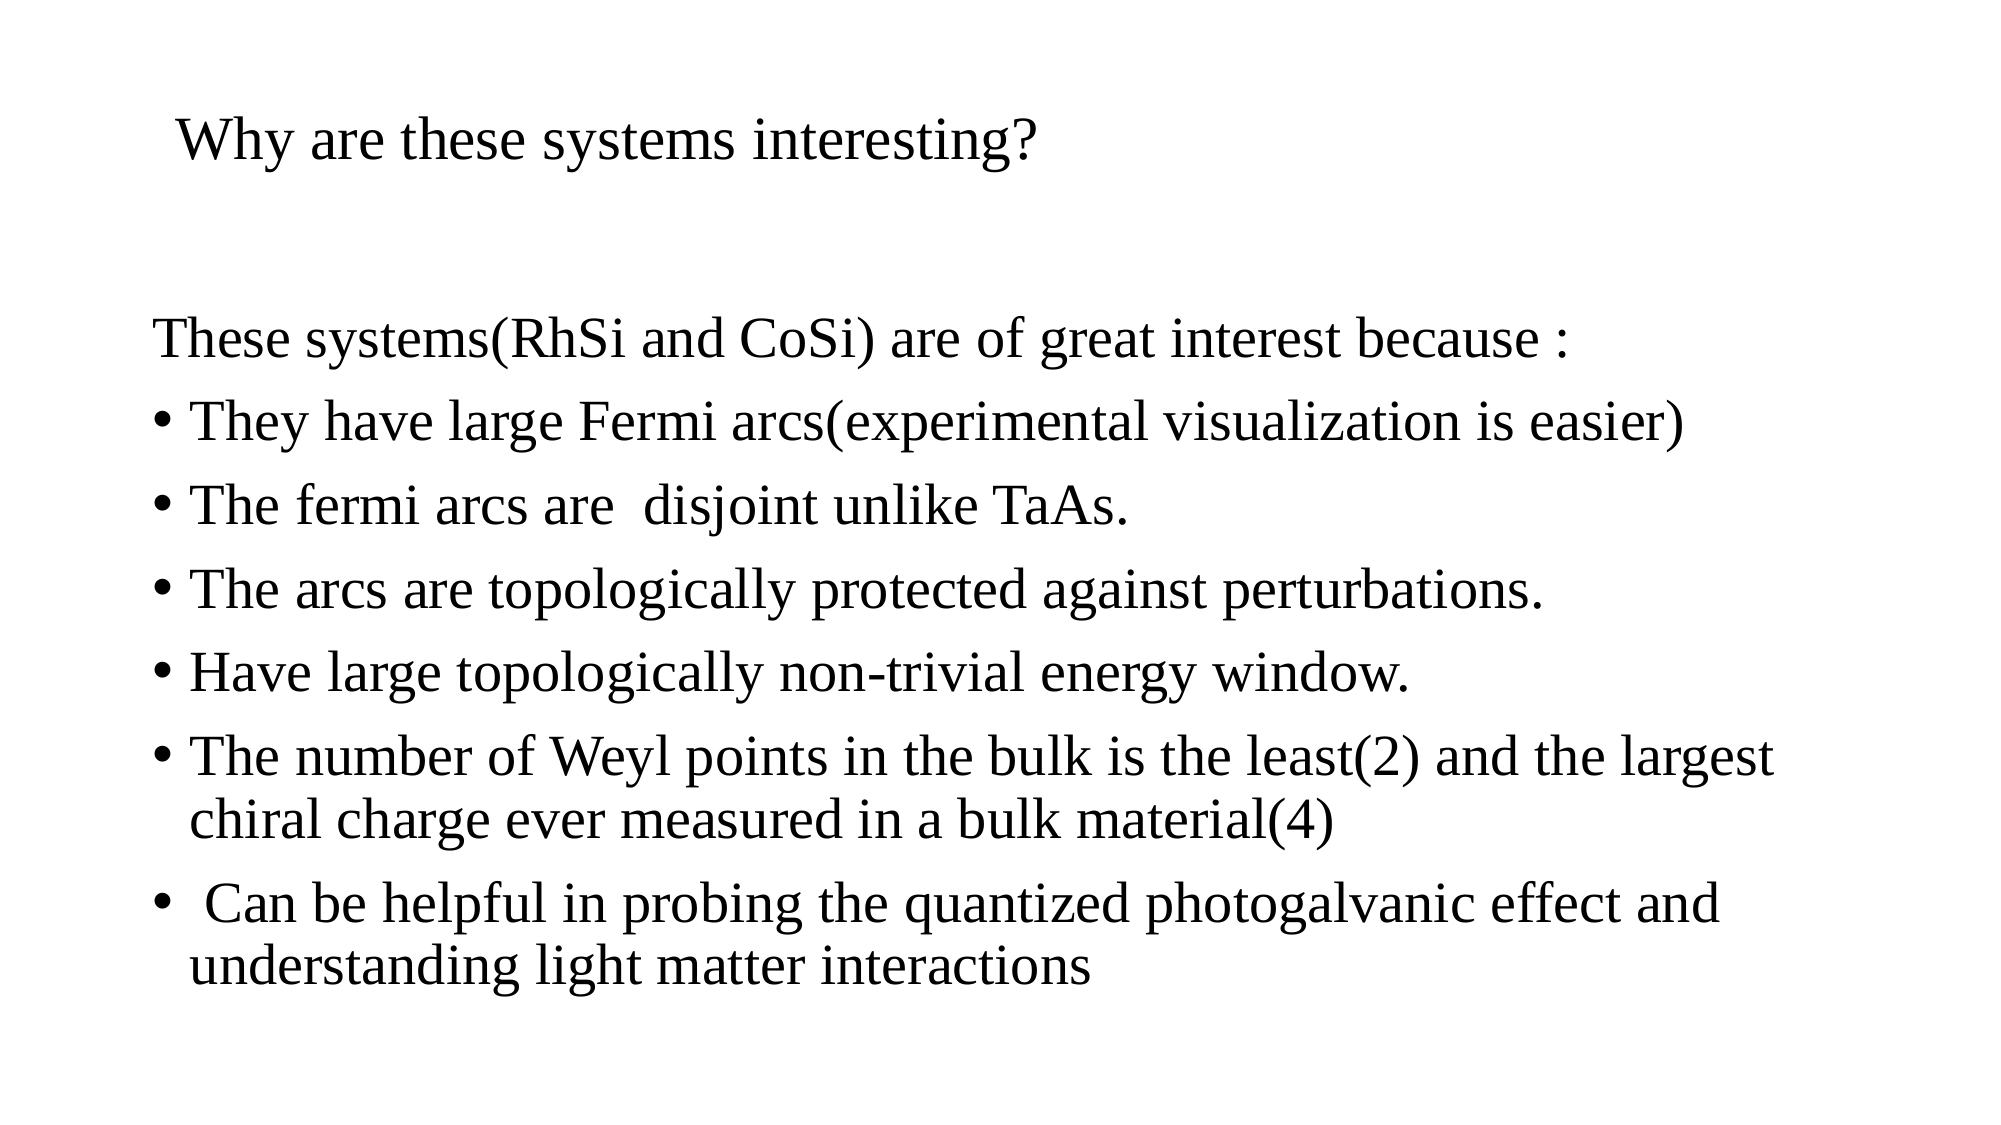

# Why are these systems interesting?
These systems(RhSi and CoSi) are of great interest because :
They have large Fermi arcs(experimental visualization is easier)
The fermi arcs are  disjoint unlike TaAs.
The arcs are topologically protected against perturbations.
Have large topologically non-trivial energy window.
The number of Weyl points in the bulk is the least(2) and the largest chiral charge ever measured in a bulk material(4)
 Can be helpful in probing the quantized photogalvanic effect and understanding light matter interactions